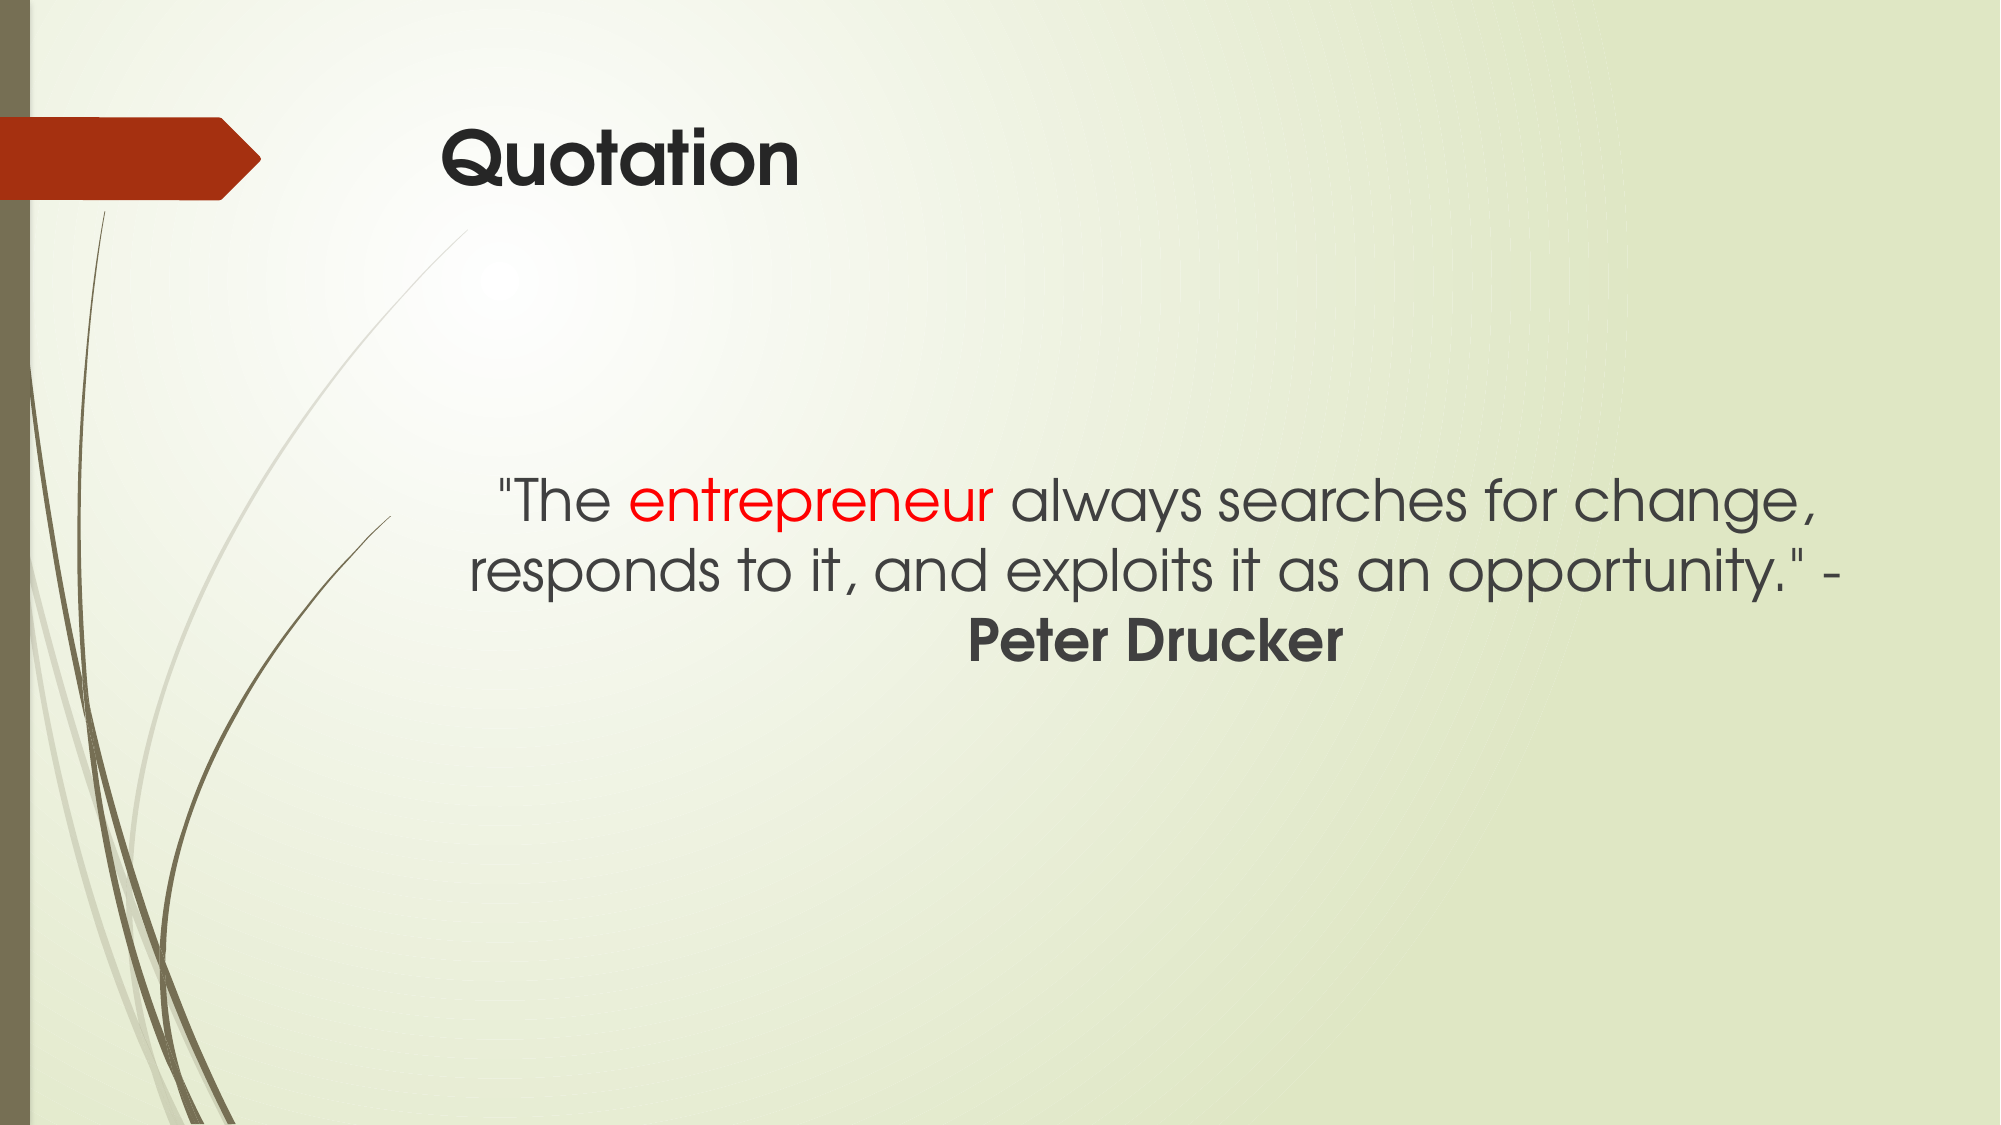

# Quotation

"The entrepreneur always searches for change, responds to it, and exploits it as an opportunity." - Peter Drucker